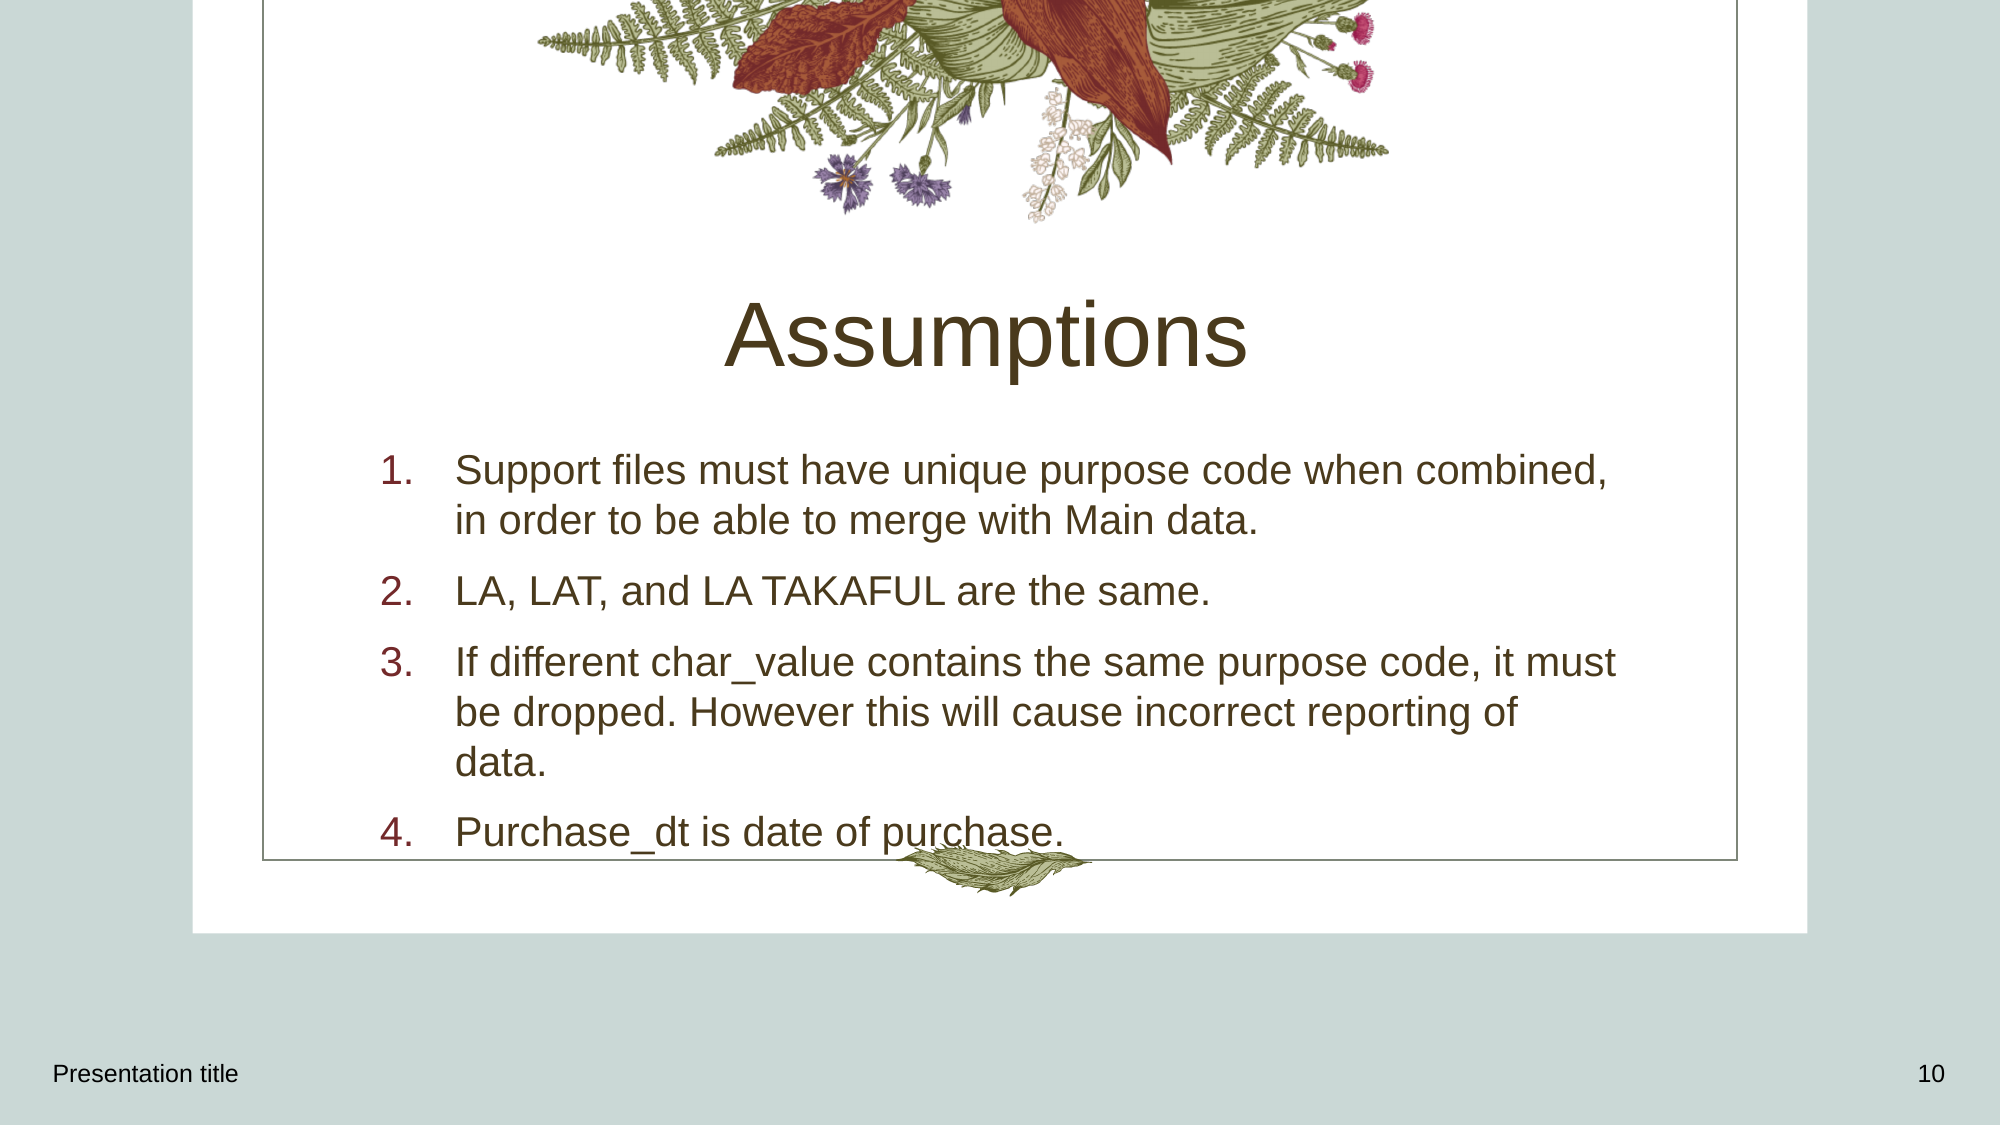

# Assumptions
Support files must have unique purpose code when combined, in order to be able to merge with Main data.
LA, LAT, and LA TAKAFUL are the same.
If different char_value contains the same purpose code, it must be dropped. However this will cause incorrect reporting of data.
Purchase_dt is date of purchase.

Presentation title
10